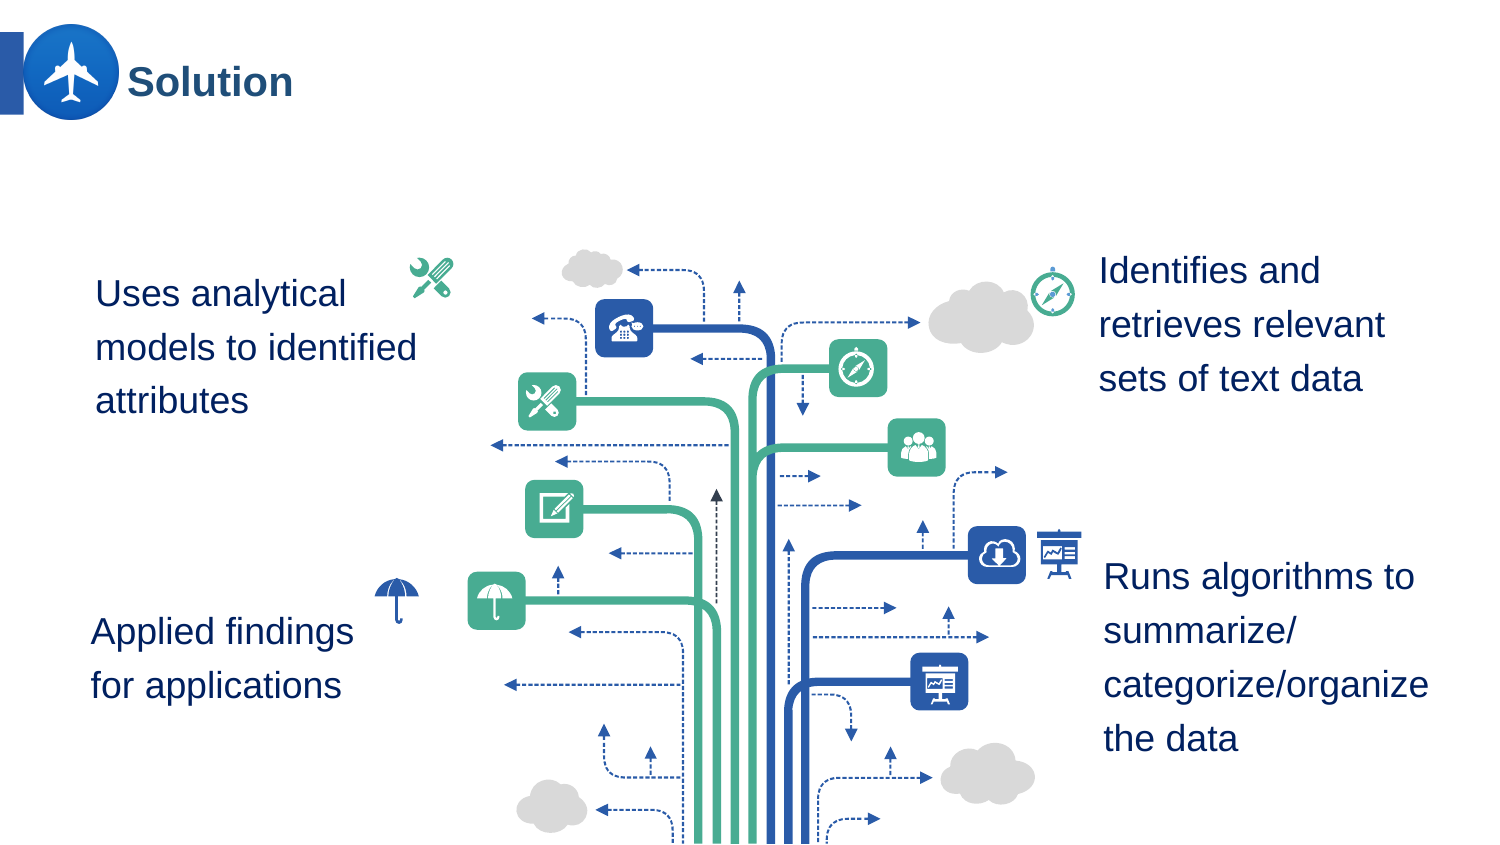

Solution
Identifies and retrieves relevant sets of text data

Uses analytical models to identified attributes

Runs algorithms to summarize/ categorize/organize the data

Applied findings for applications